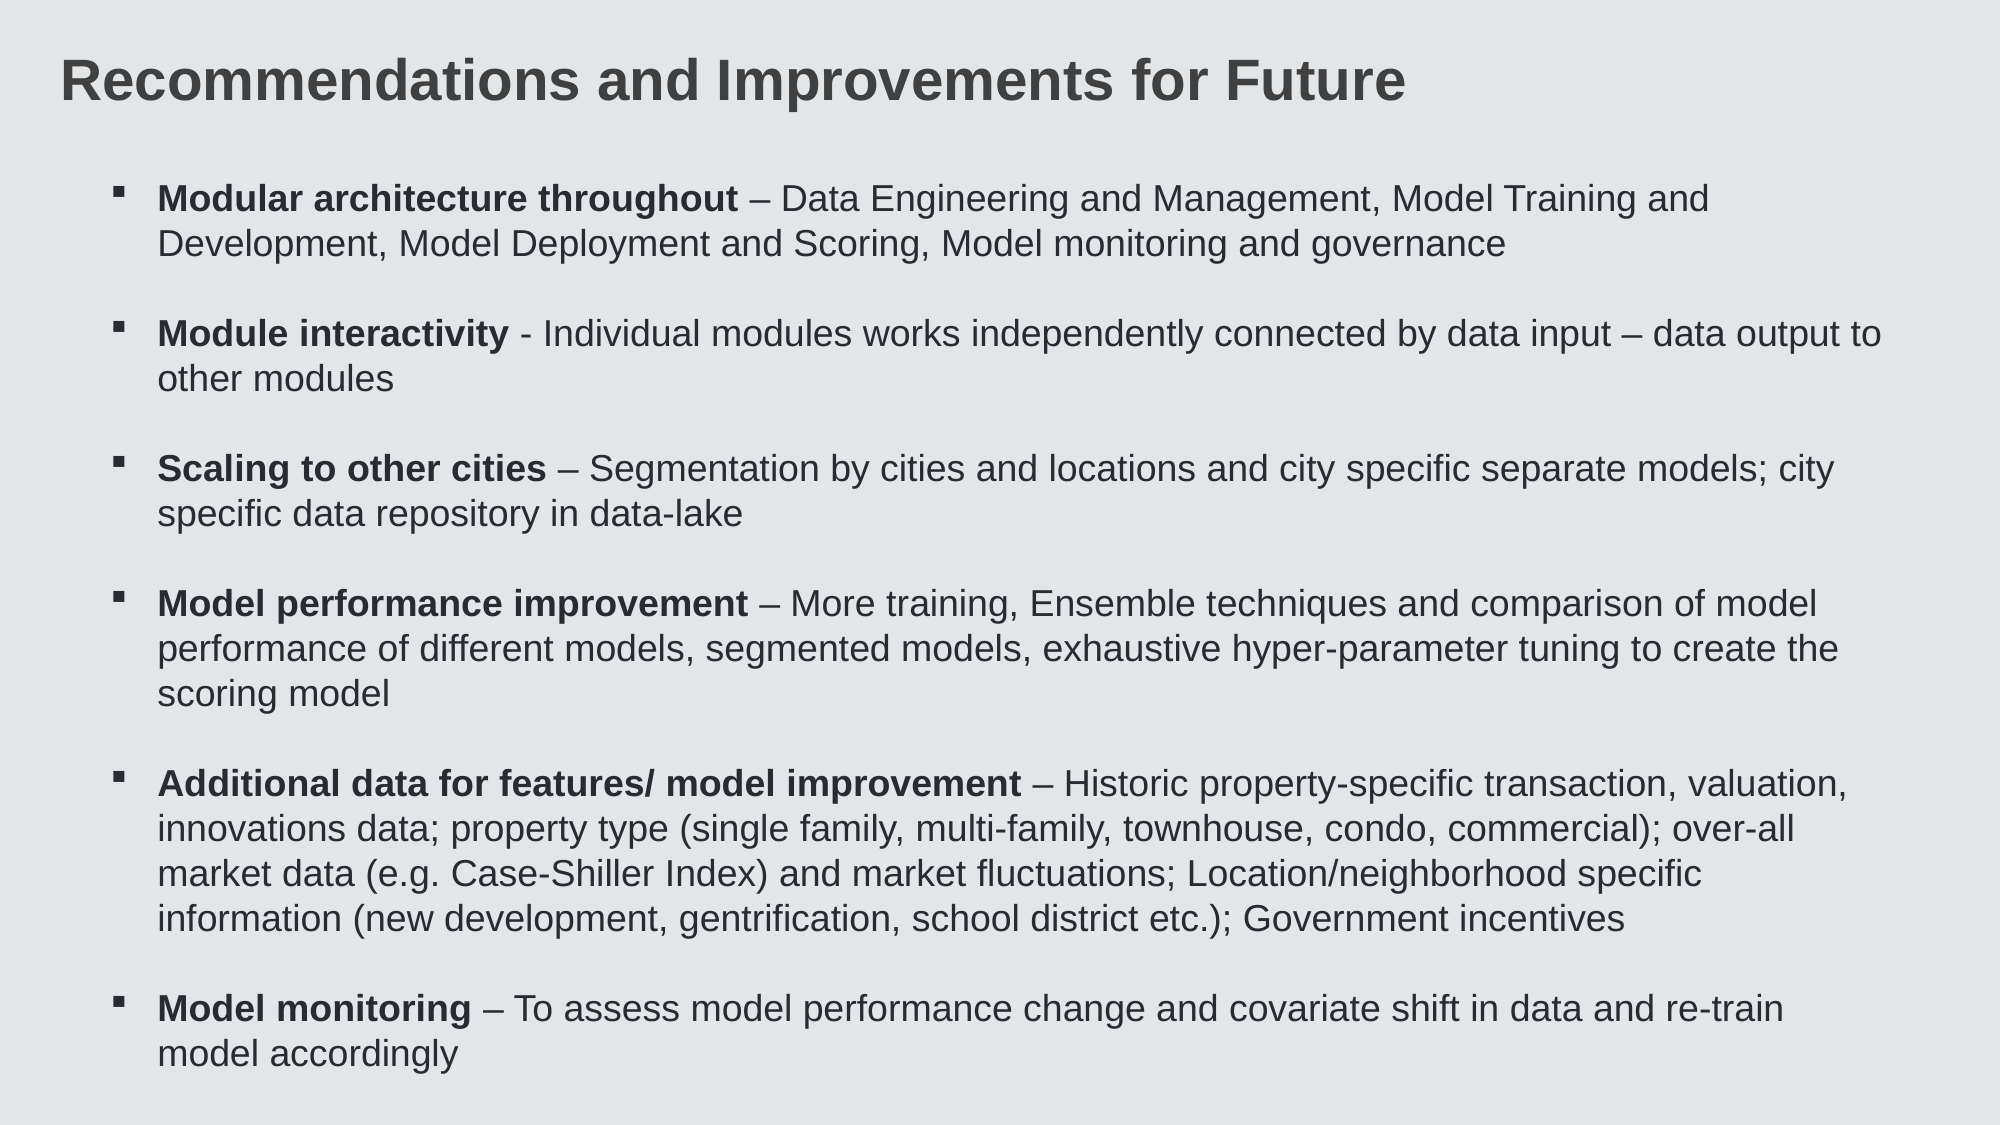

Recommendations and Improvements for Future
Modular architecture throughout – Data Engineering and Management, Model Training and Development, Model Deployment and Scoring, Model monitoring and governance

Module interactivity - Individual modules works independently connected by data input – data output to other modules

Scaling to other cities – Segmentation by cities and locations and city specific separate models; city specific data repository in data-lake

Model performance improvement – More training, Ensemble techniques and comparison of model performance of different models, segmented models, exhaustive hyper-parameter tuning to create the scoring model

Additional data for features/ model improvement – Historic property-specific transaction, valuation, innovations data; property type (single family, multi-family, townhouse, condo, commercial); over-all market data (e.g. Case-Shiller Index) and market fluctuations; Location/neighborhood specific information (new development, gentrification, school district etc.); Government incentives

Model monitoring – To assess model performance change and covariate shift in data and re-train model accordingly